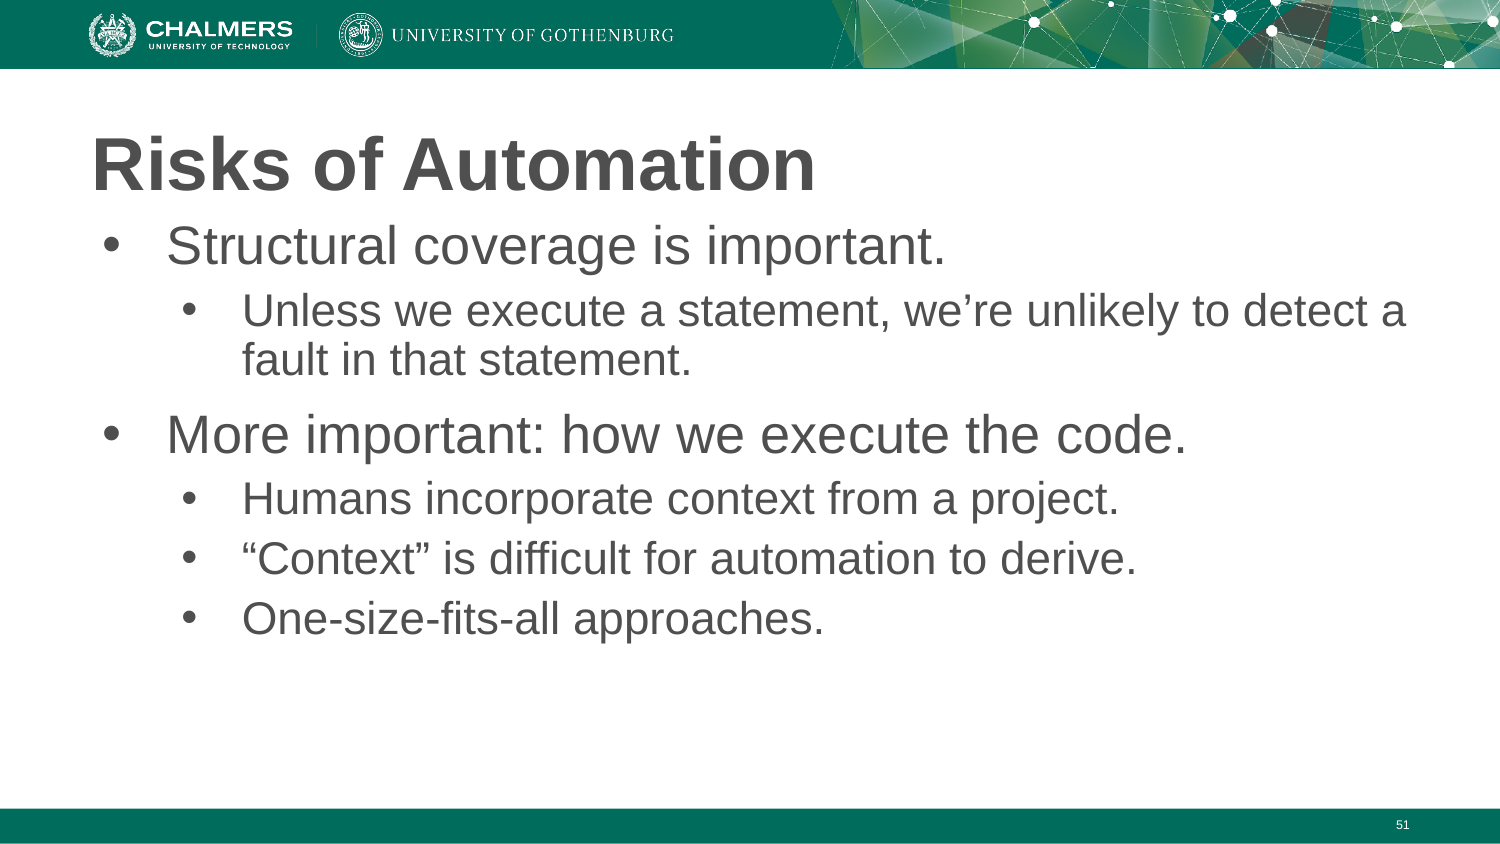

# Risks of Automation
Structural coverage is important.
Unless we execute a statement, we’re unlikely to detect a fault in that statement.
More important: how we execute the code.
Humans incorporate context from a project.
“Context” is difficult for automation to derive.
One-size-fits-all approaches.
51